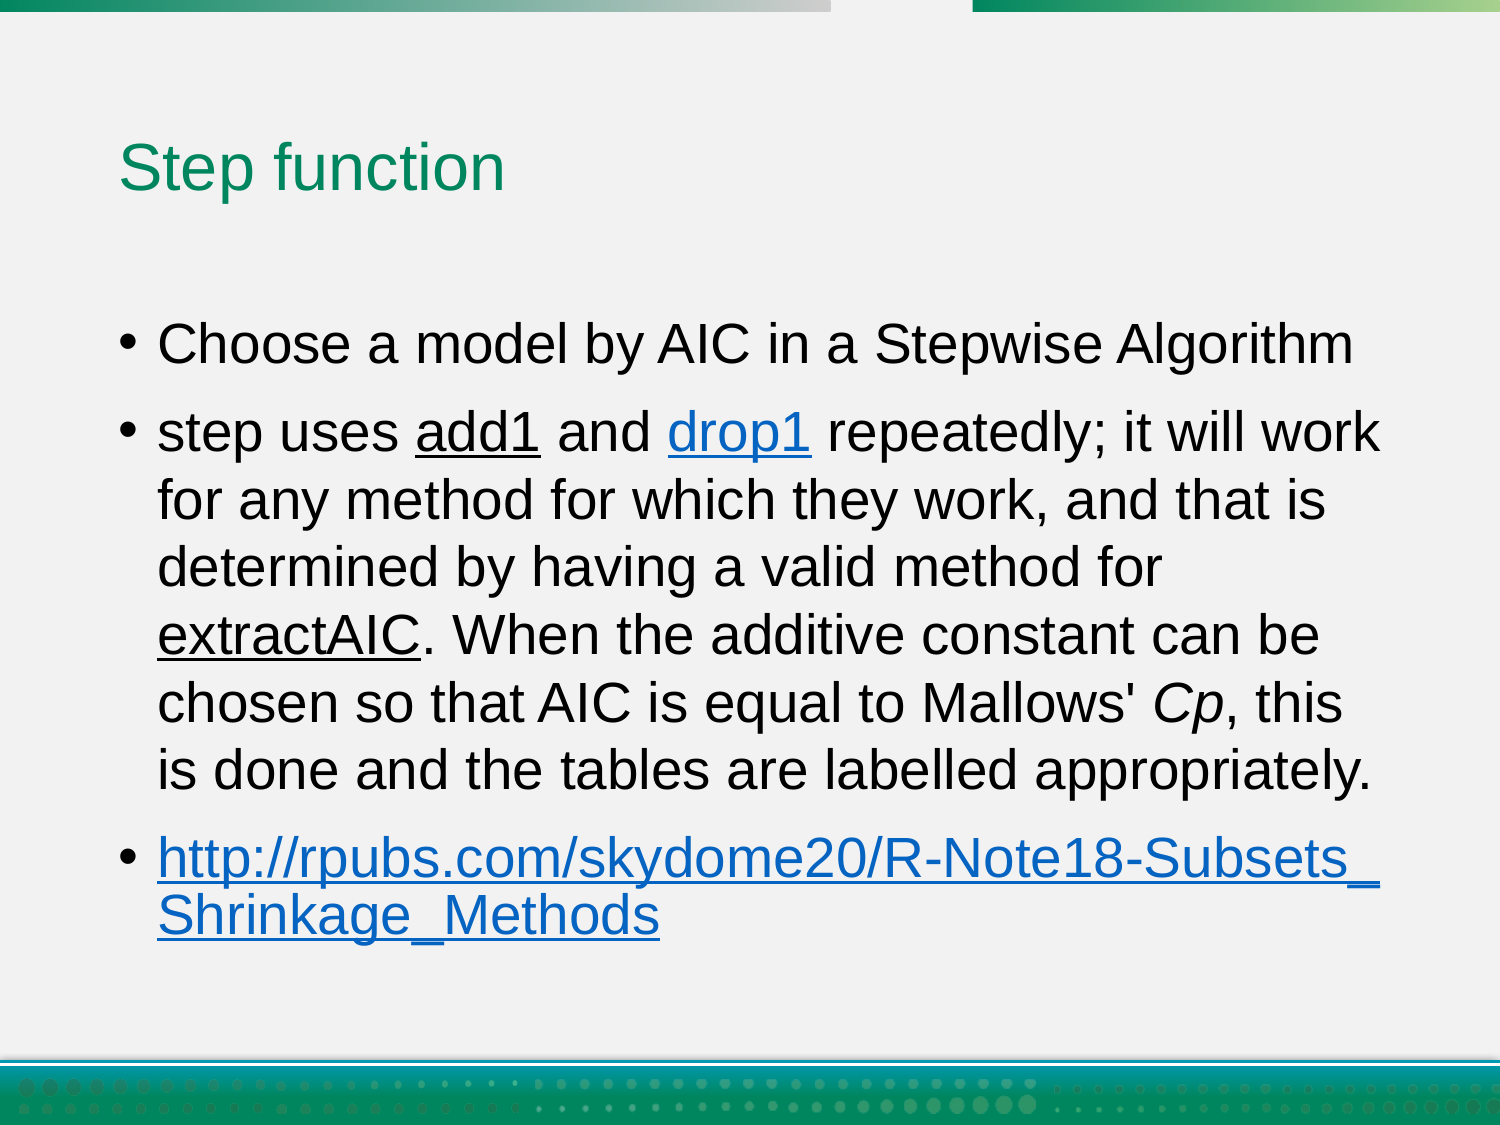

# Step function
Choose a model by AIC in a Stepwise Algorithm
step uses add1 and drop1 repeatedly; it will work for any method for which they work, and that is determined by having a valid method for extractAIC. When the additive constant can be chosen so that AIC is equal to Mallows' Cp, this is done and the tables are labelled appropriately.
http://rpubs.com/skydome20/R-Note18-Subsets_Shrinkage_Methods